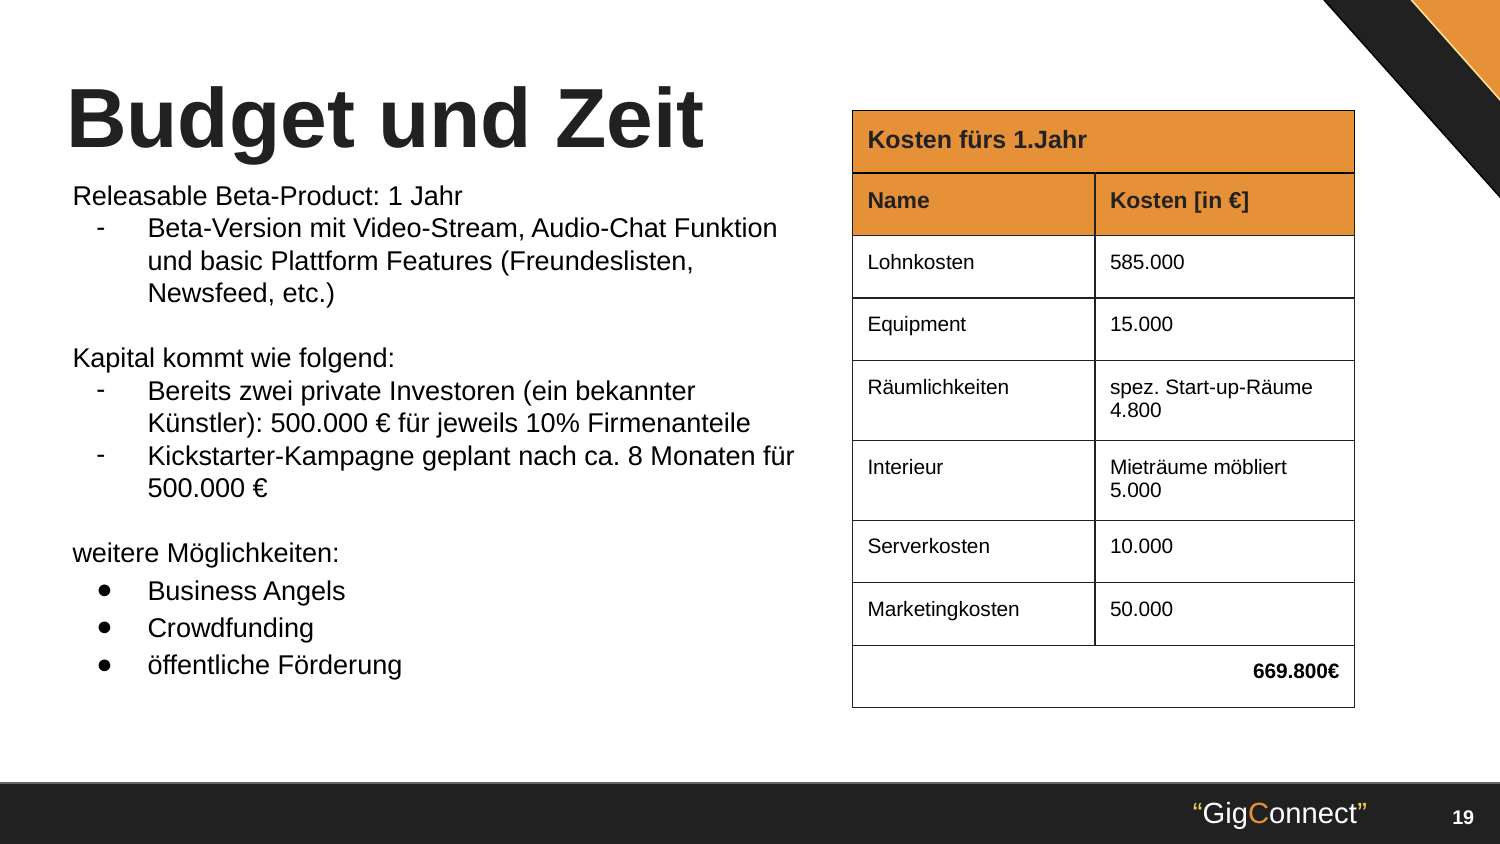

# Budget und Zeit
| Kosten fürs 1.Jahr |  |
| --- | --- |
| Name | Kosten [in €] |
| Lohnkosten | 585.000 |
| Equipment | 15.000 |
| Räumlichkeiten | spez. Start-up-Räume 4.800 |
| Interieur | Mieträume möbliert 5.000 |
| Serverkosten | 10.000 |
| Marketingkosten | 50.000 |
| 669.800€ |  |
Releasable Beta-Product: 1 Jahr
Beta-Version mit Video-Stream, Audio-Chat Funktion und basic Plattform Features (Freundeslisten, Newsfeed, etc.)

Kapital kommt wie folgend:
Bereits zwei private Investoren (ein bekannter Künstler): 500.000 € für jeweils 10% Firmenanteile
Kickstarter-Kampagne geplant nach ca. 8 Monaten für 500.000 €

weitere Möglichkeiten:
Business Angels
Crowdfunding
öffentliche Förderung
19